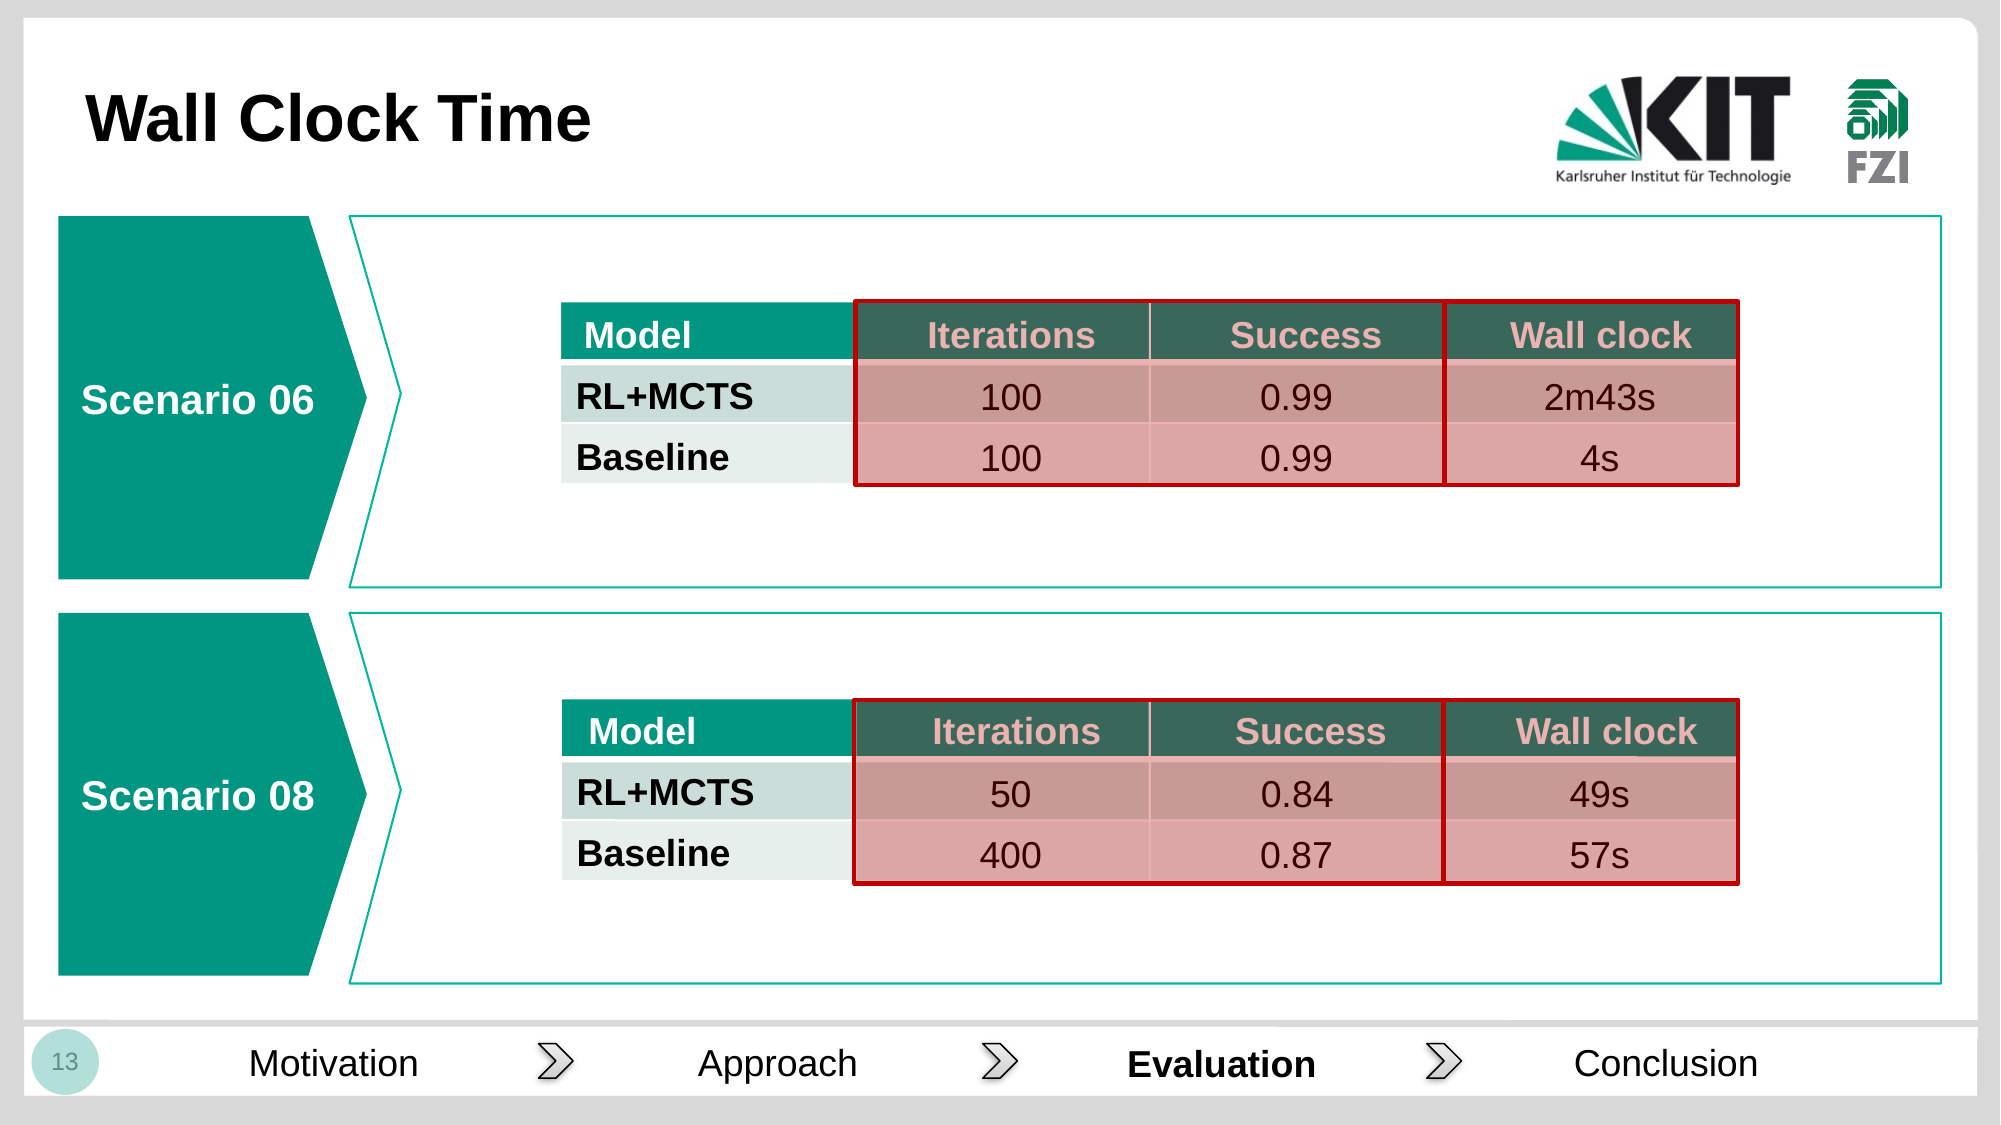

# Wall Clock Time
Scenario 06

Scenario 08

Model
Iterations
Success
Wall clock

RL+MCTS
100
0.99
2m43s

Baseline
100
0.99
4s

Model
Iterations
Success
Wall clock

RL+MCTS
50
0.84
49s

Baseline
400
0.87
57s

13
Motivation
Approach
Conclusion
Evaluation